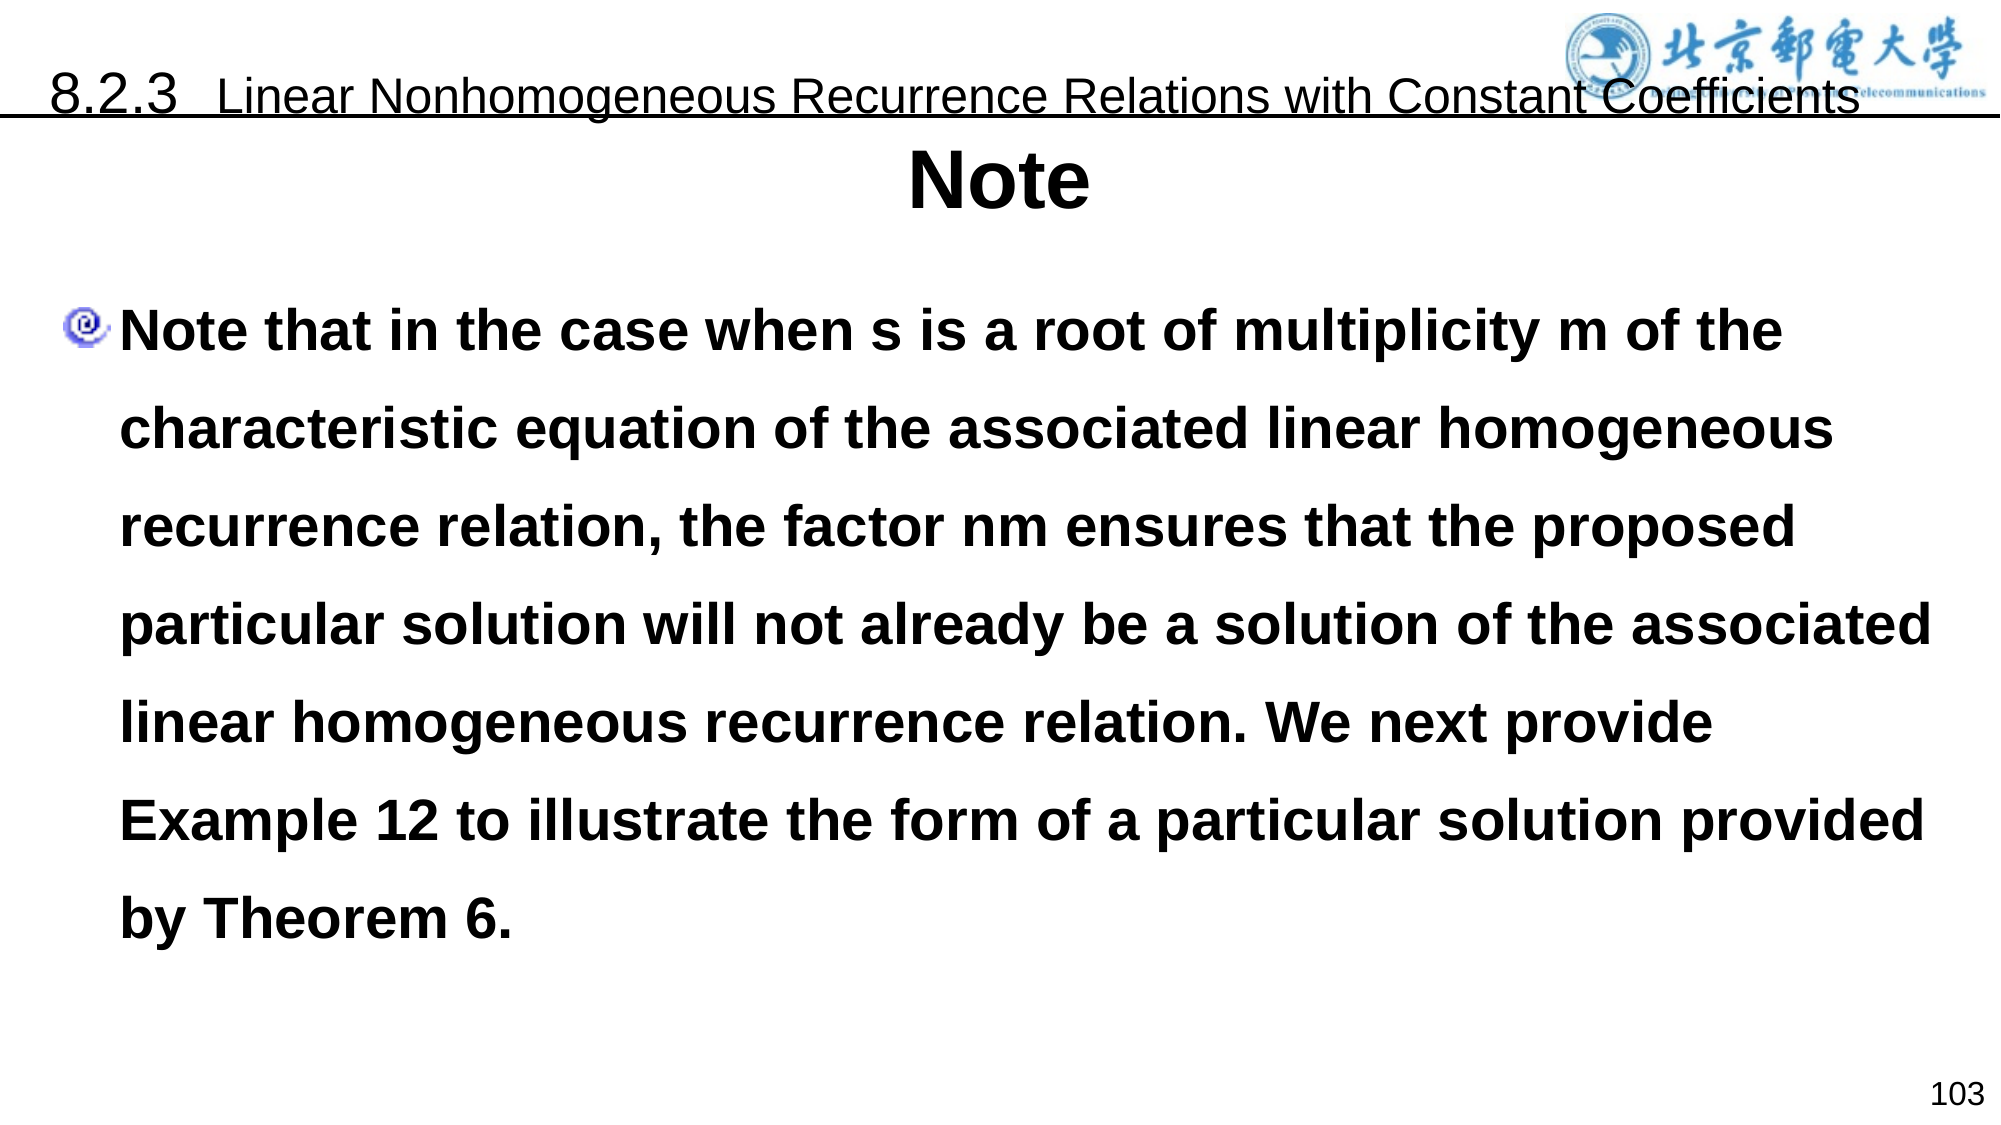

8.2.3  Linear Nonhomogeneous Recurrence Relations with Constant Coefficients
Note
Note that in the case when s is a root of multiplicity m of the characteristic equation of the associated linear homogeneous recurrence relation, the factor nm ensures that the proposed particular solution will not already be a solution of the associated linear homogeneous recurrence relation. We next provide Example 12 to illustrate the form of a particular solution provided by Theorem 6.